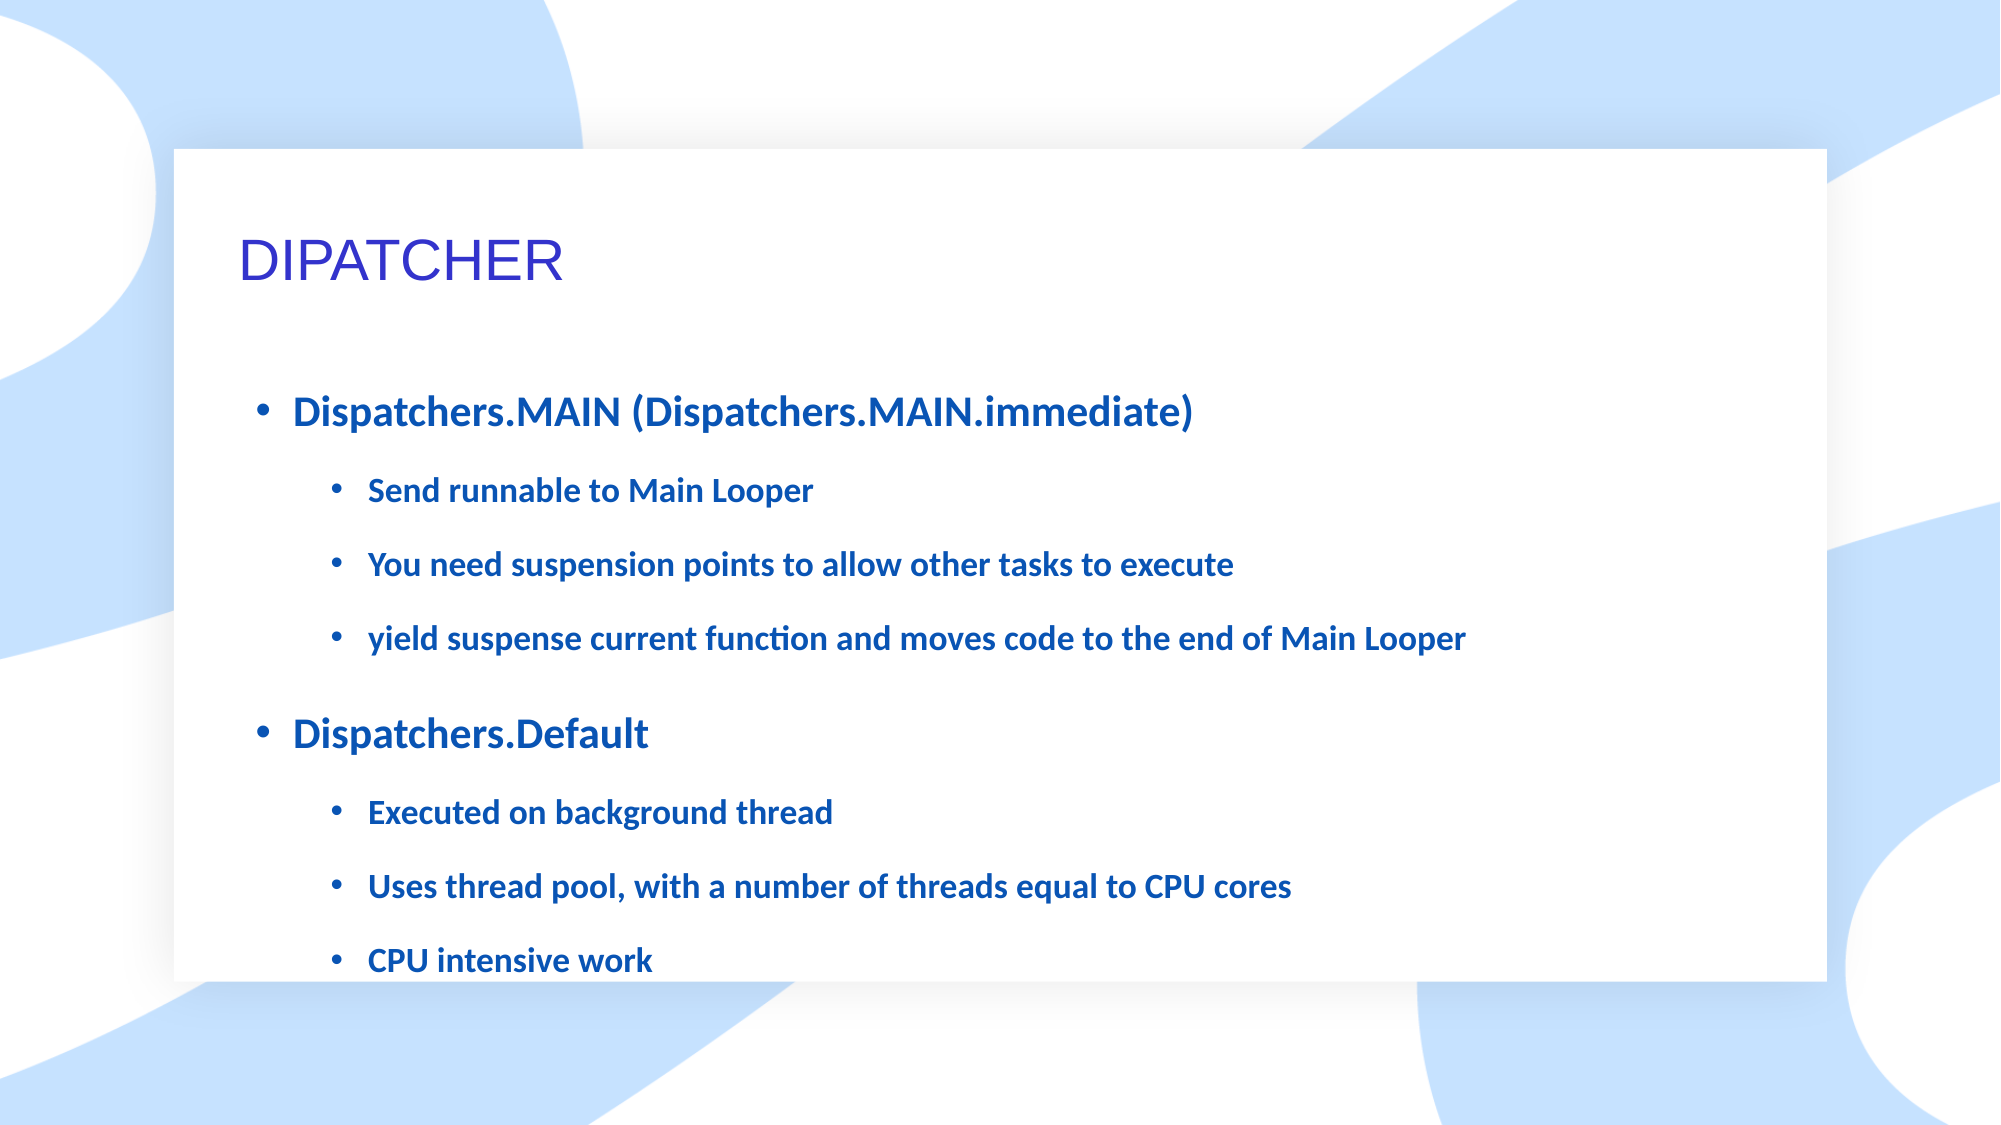

# DIPATCHER
Dispatchers.MAIN (Dispatchers.MAIN.immediate)
Send runnable to Main Looper
You need suspension points to allow other tasks to execute
yield suspense current function and moves code to the end of Main Looper
Dispatchers.Default
Executed on background thread
Uses thread pool, with a number of threads equal to CPU cores
CPU intensive work